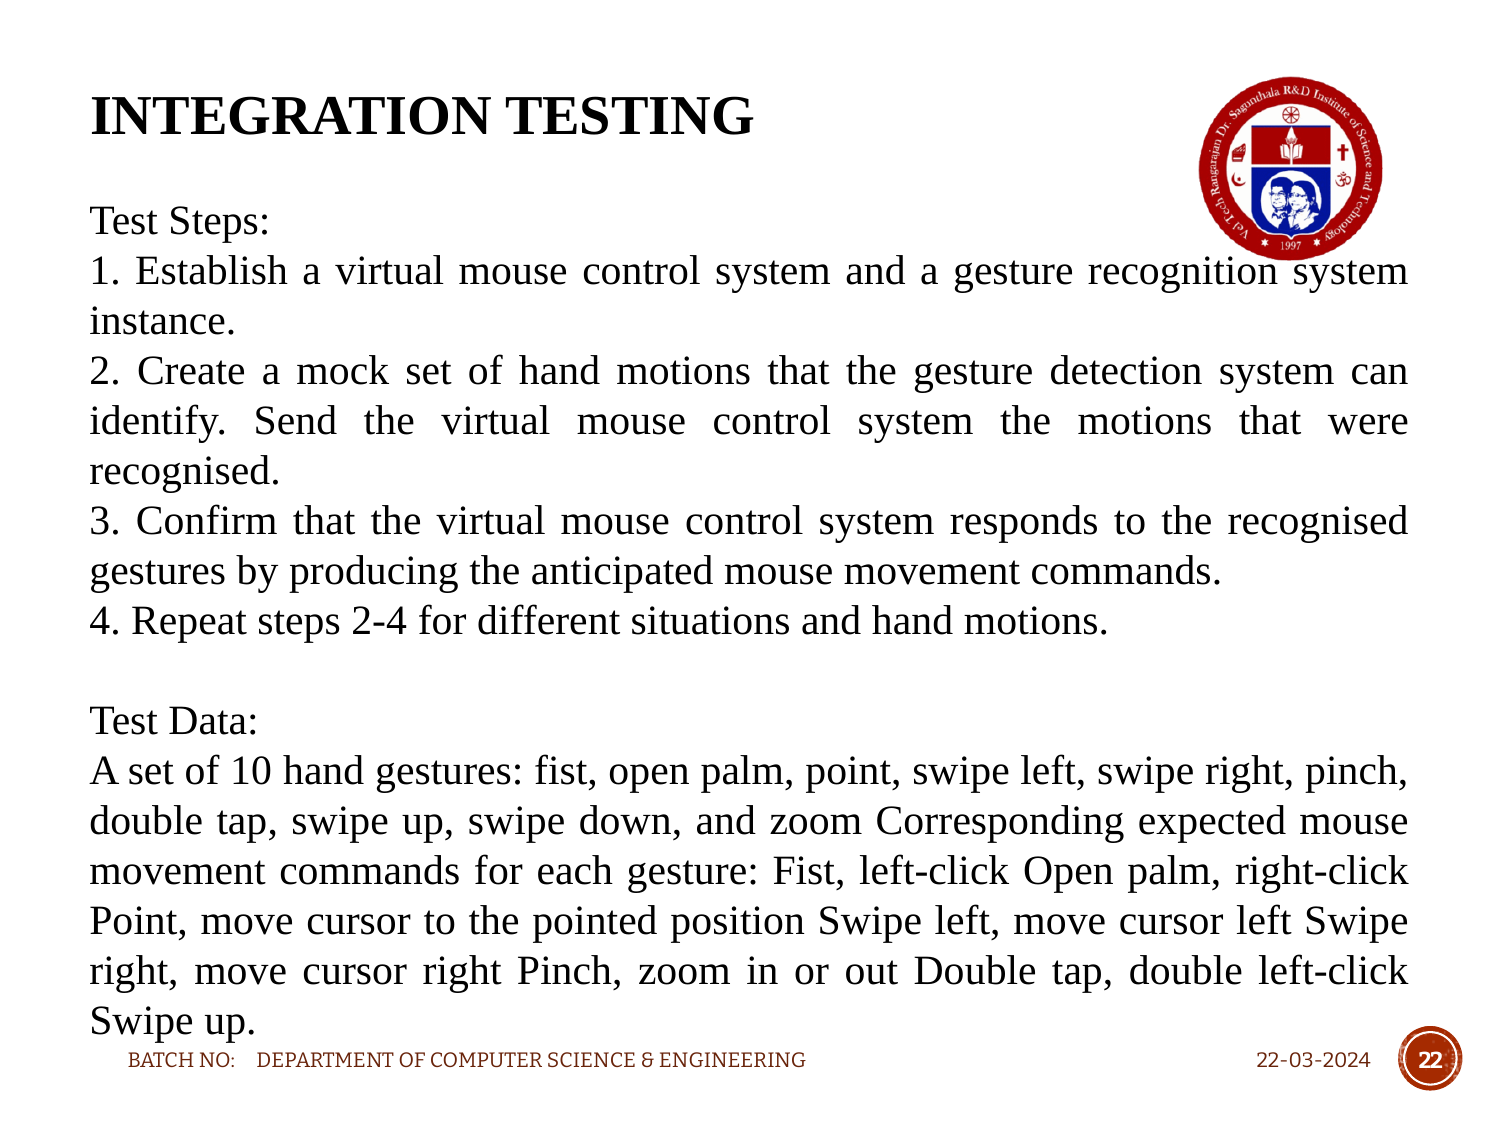

# INTEGRATION TESTING
Test Steps:
1. Establish a virtual mouse control system and a gesture recognition system instance.
2. Create a mock set of hand motions that the gesture detection system can identify. Send the virtual mouse control system the motions that were recognised.
3. Confirm that the virtual mouse control system responds to the recognised gestures by producing the anticipated mouse movement commands.
4. Repeat steps 2-4 for different situations and hand motions.

Test Data:
A set of 10 hand gestures: fist, open palm, point, swipe left, swipe right, pinch, double tap, swipe up, swipe down, and zoom Corresponding expected mouse movement commands for each gesture: Fist, left-click Open palm, right-click Point, move cursor to the pointed position Swipe left, move cursor left Swipe right, move cursor right Pinch, zoom in or out Double tap, double left-click Swipe up.
BATCH NO:     DEPARTMENT OF COMPUTER SCIENCE & ENGINEERING
22-03-2024
22